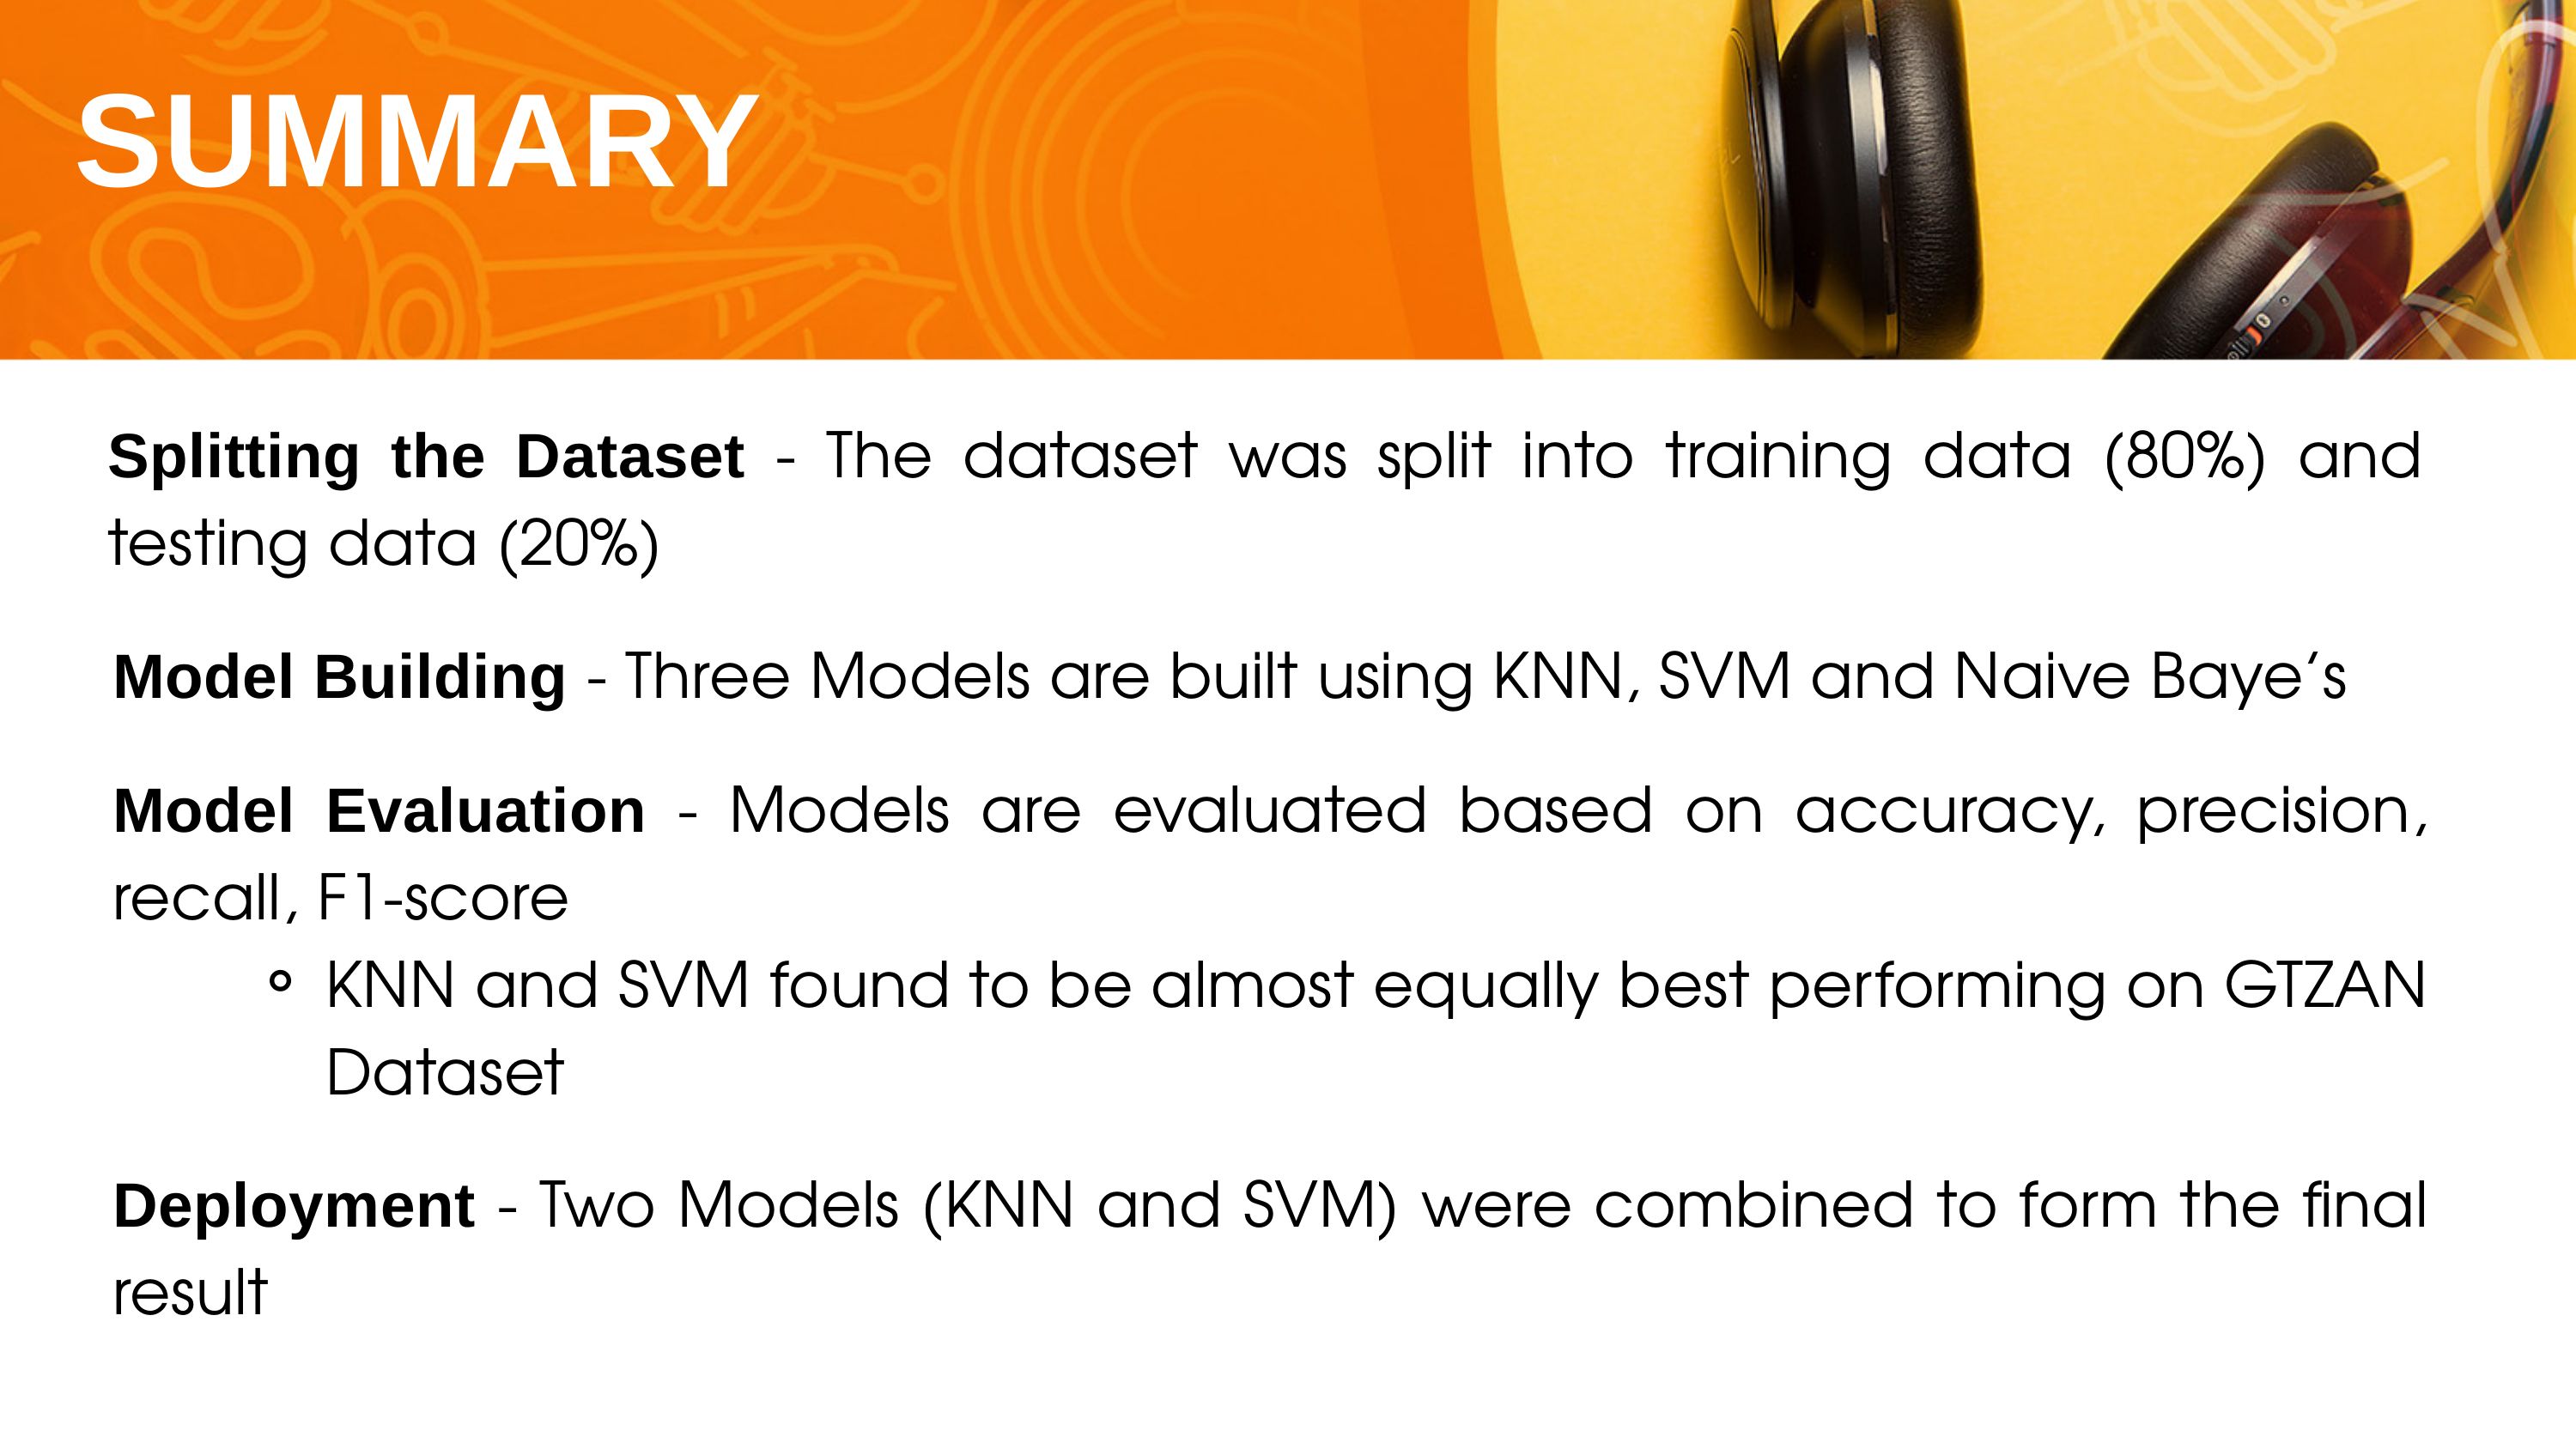

SUMMARY
Splitting the Dataset - The dataset was split into training data (80%) and testing data (20%)
Model Building - Three Models are built using KNN, SVM and Naive Baye’s
Model Evaluation - Models are evaluated based on accuracy, precision, recall, F1-score
KNN and SVM found to be almost equally best performing on GTZAN Dataset
Deployment - Two Models (KNN and SVM) were combined to form the final result